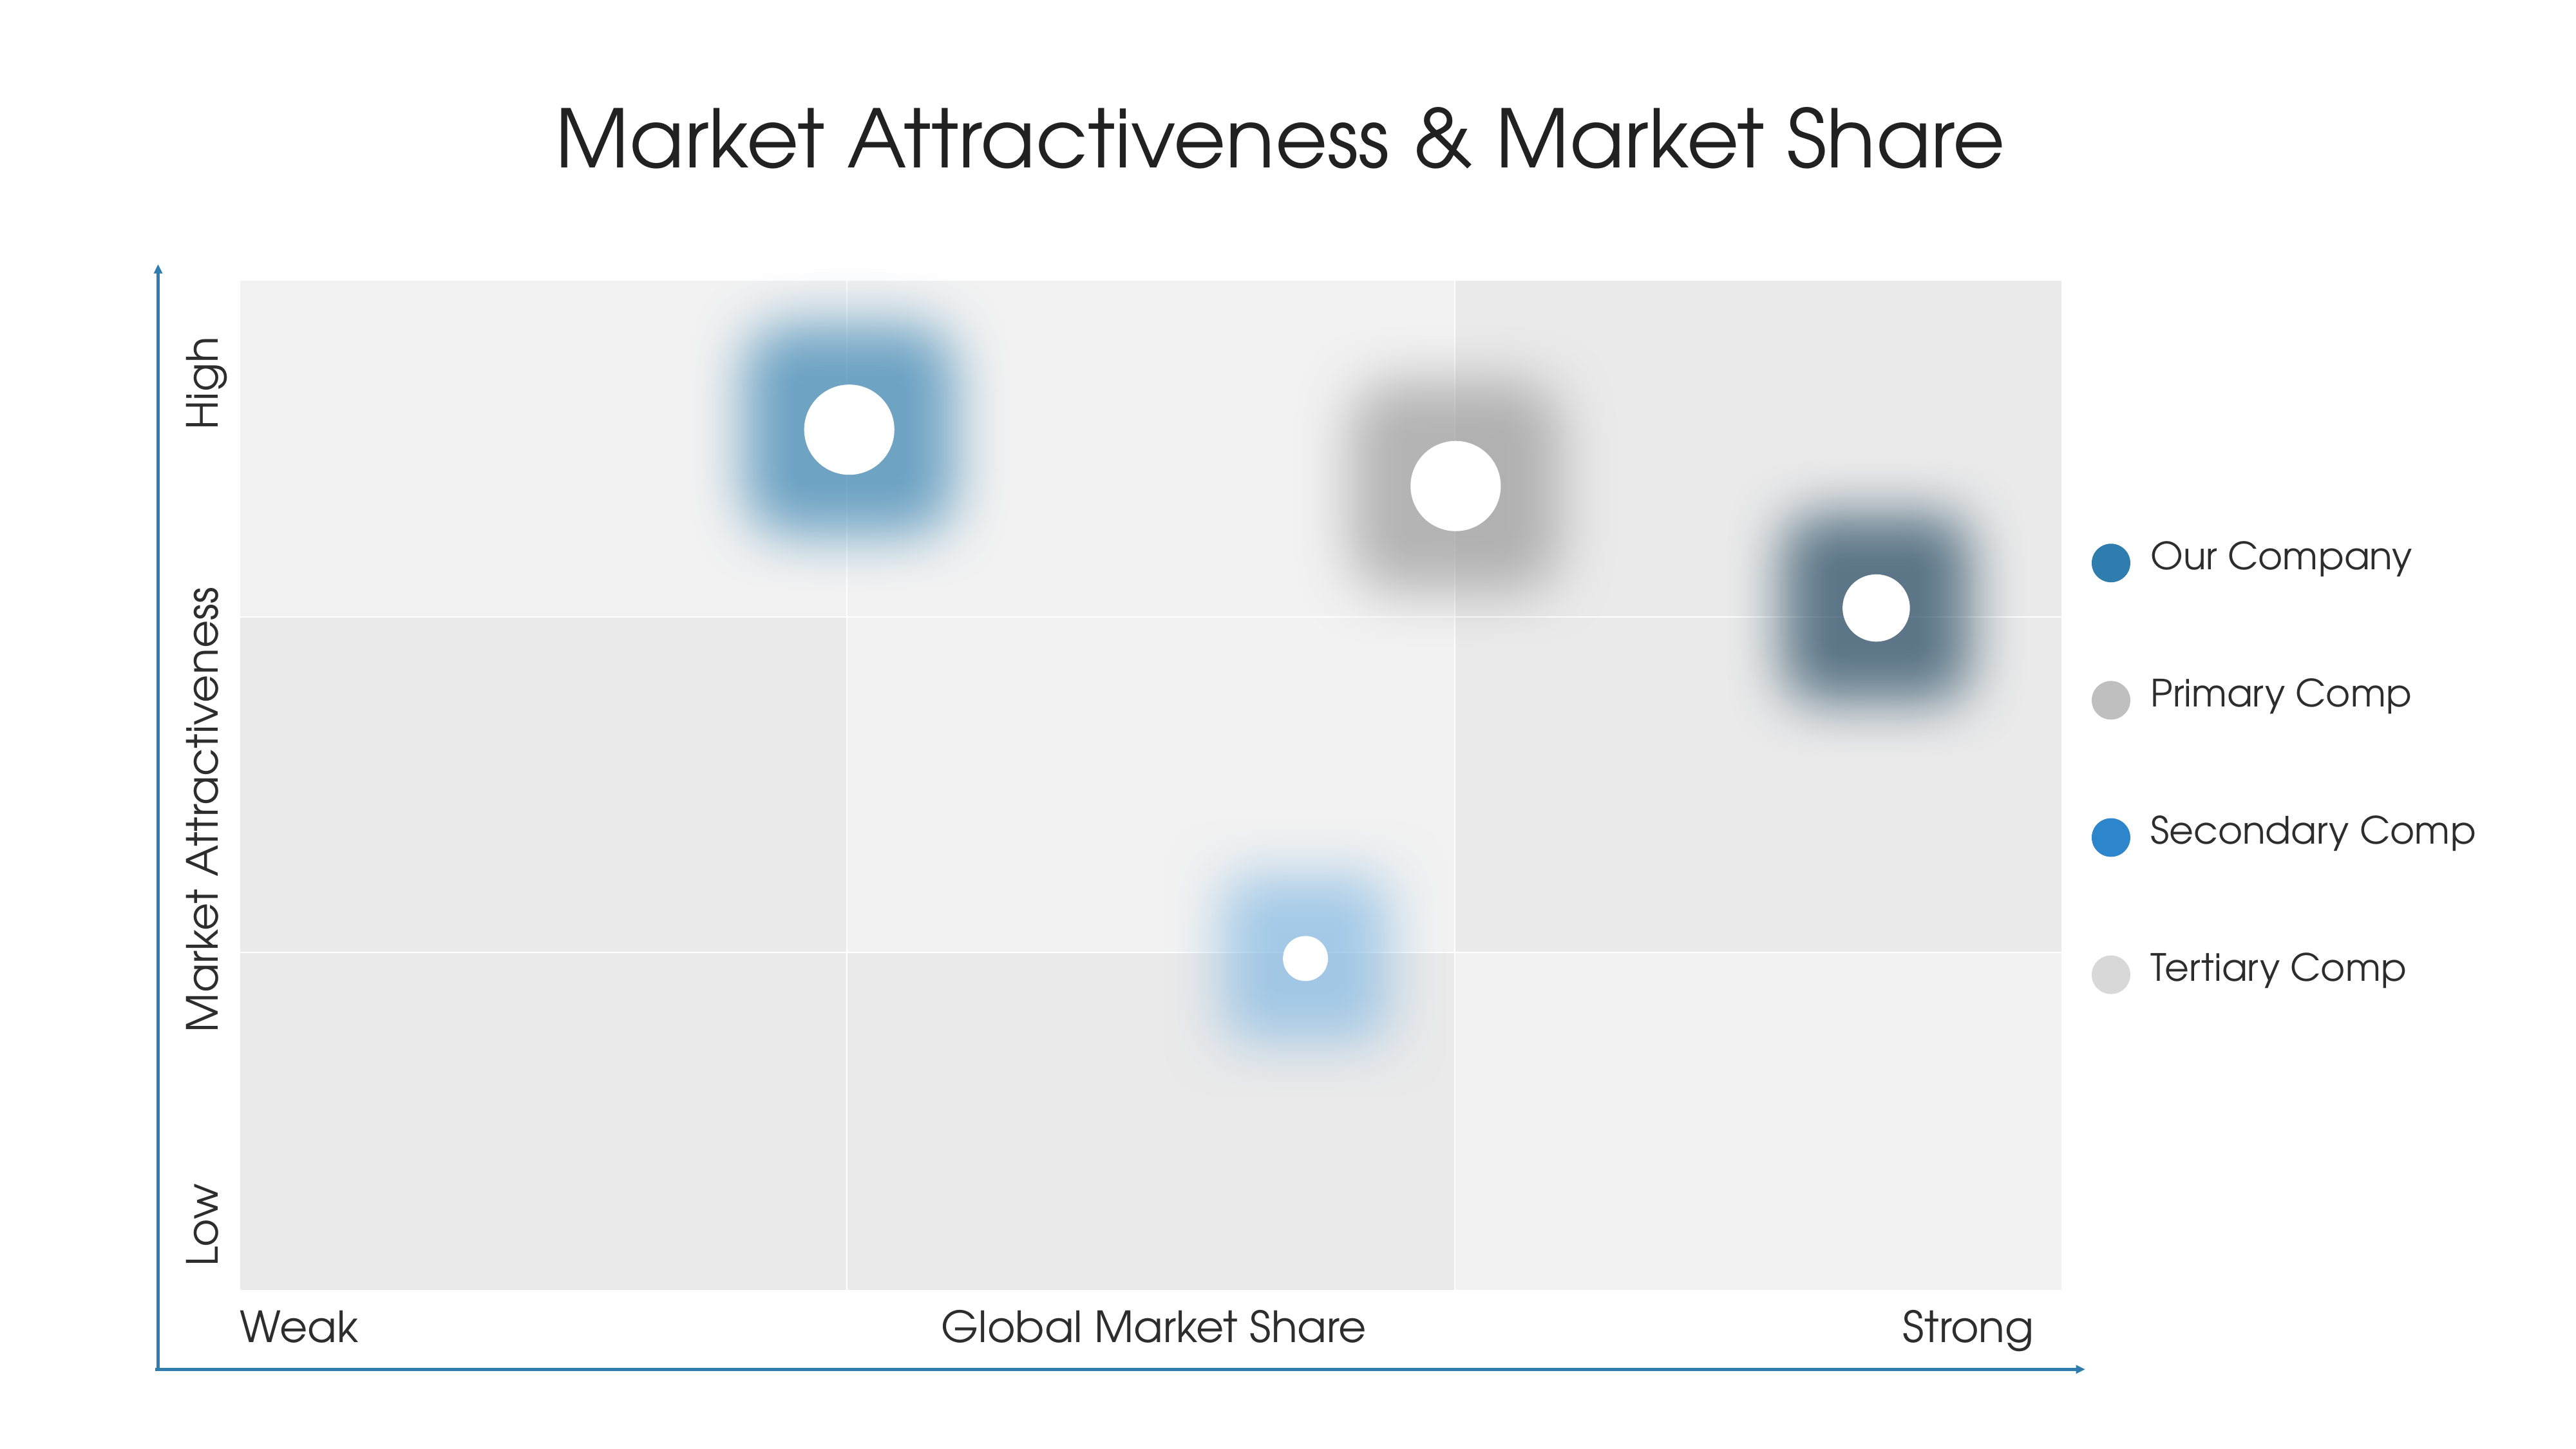

Market Attractiveness & Market Share
High
Market Attractiveness
Low

Our Company

Primary Comp

Secondary Comp

Tertiary Comp

Weak
Global Market Share
Strong